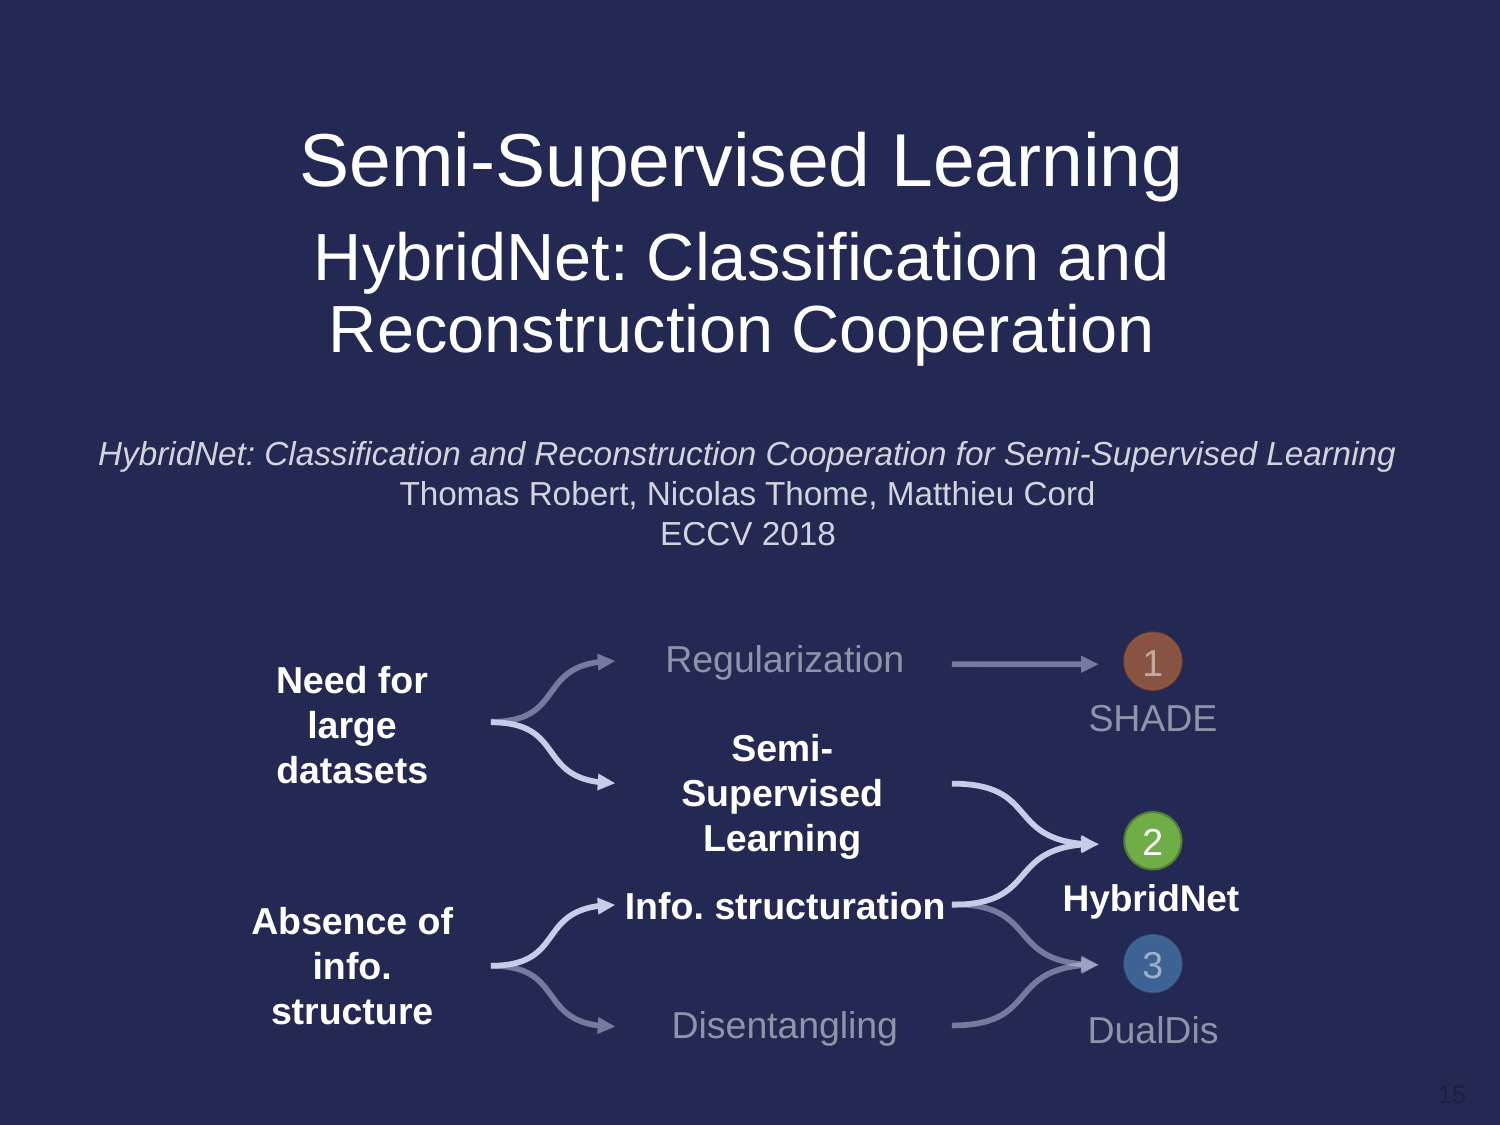

# Semi-Supervised Learning HybridNet: Classification and Reconstruction Cooperation
HybridNet: Classification and Reconstruction Cooperation for Semi-Supervised Learning
Thomas Robert, Nicolas Thome, Matthieu Cord
ECCV 2018
Regularization
1

Need for large datasets
SHADE

Semi-Supervised Learning

2

HybridNet
Info. structuration

Absence of info. structure
3

Disentangling
DualDis
15